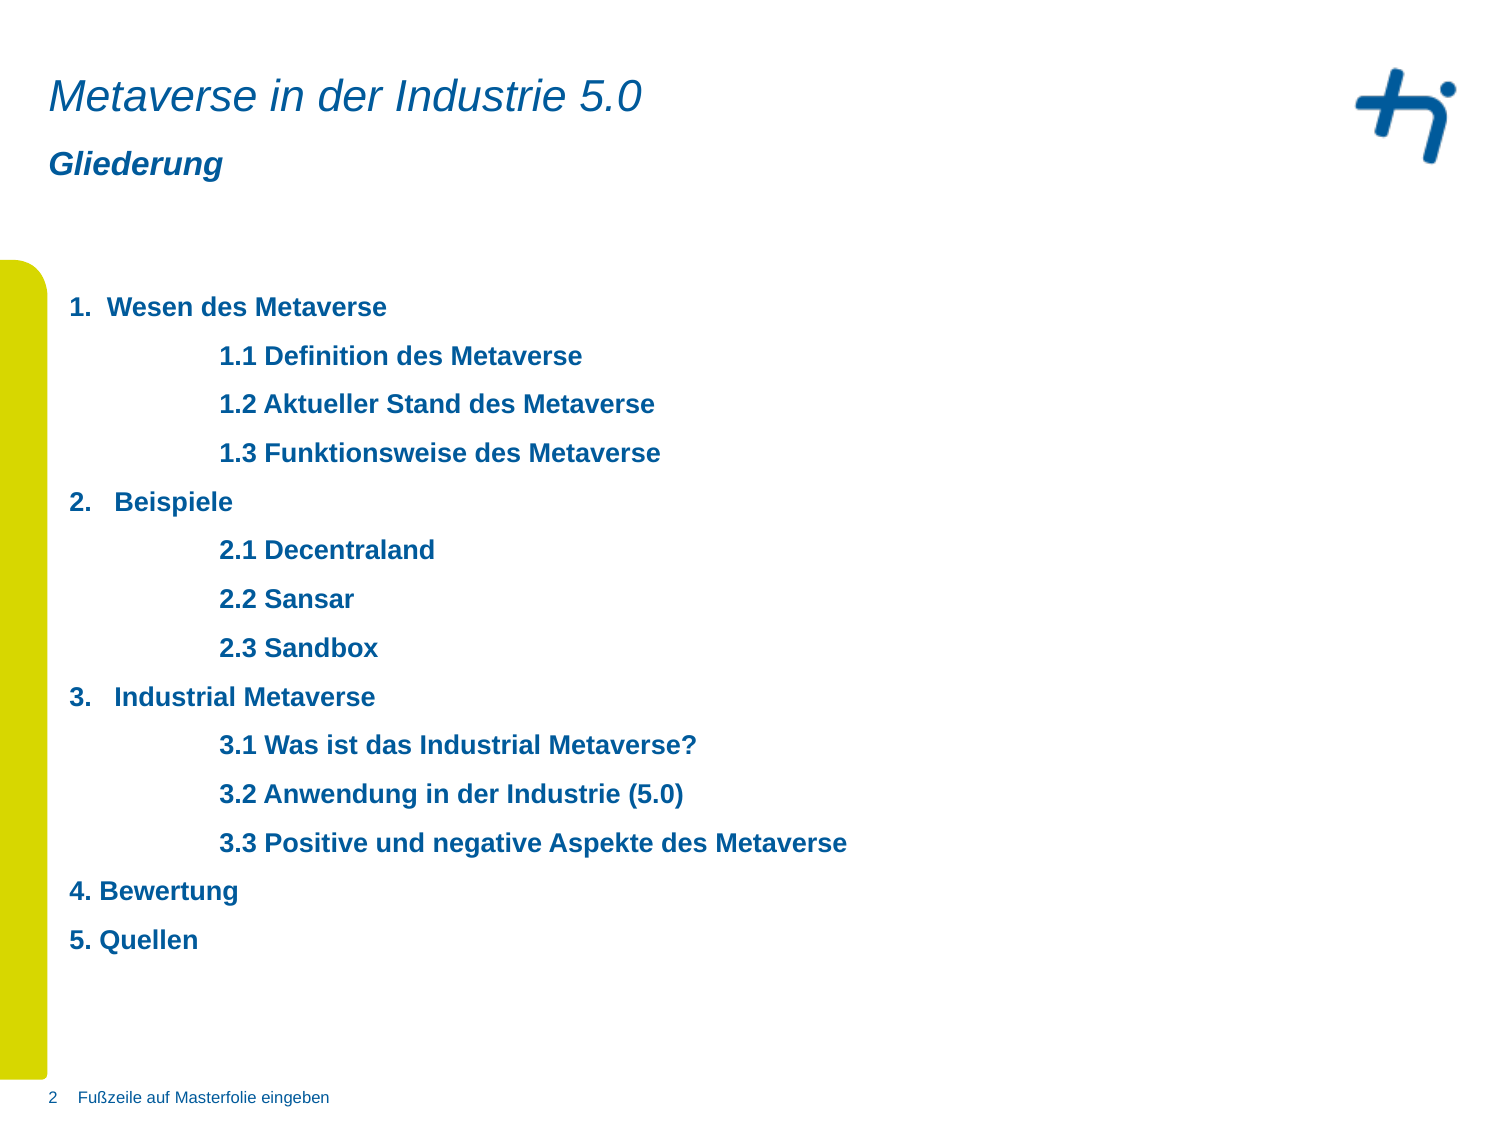

# Metaverse in der Industrie 5.0
Gliederung
Wesen des Metaverse
	1.1 Definition des Metaverse
	1.2 Aktueller Stand des Metaverse
	1.3 Funktionsweise des Metaverse
2.   Beispiele
	2.1 Decentraland
	2.2 Sansar
	2.3 Sandbox
3.   Industrial Metaverse
	3.1 Was ist das Industrial Metaverse?
	3.2 Anwendung in der Industrie (5.0)
	3.3 Positive und negative Aspekte des Metaverse
4. Bewertung
5. Quellen
2